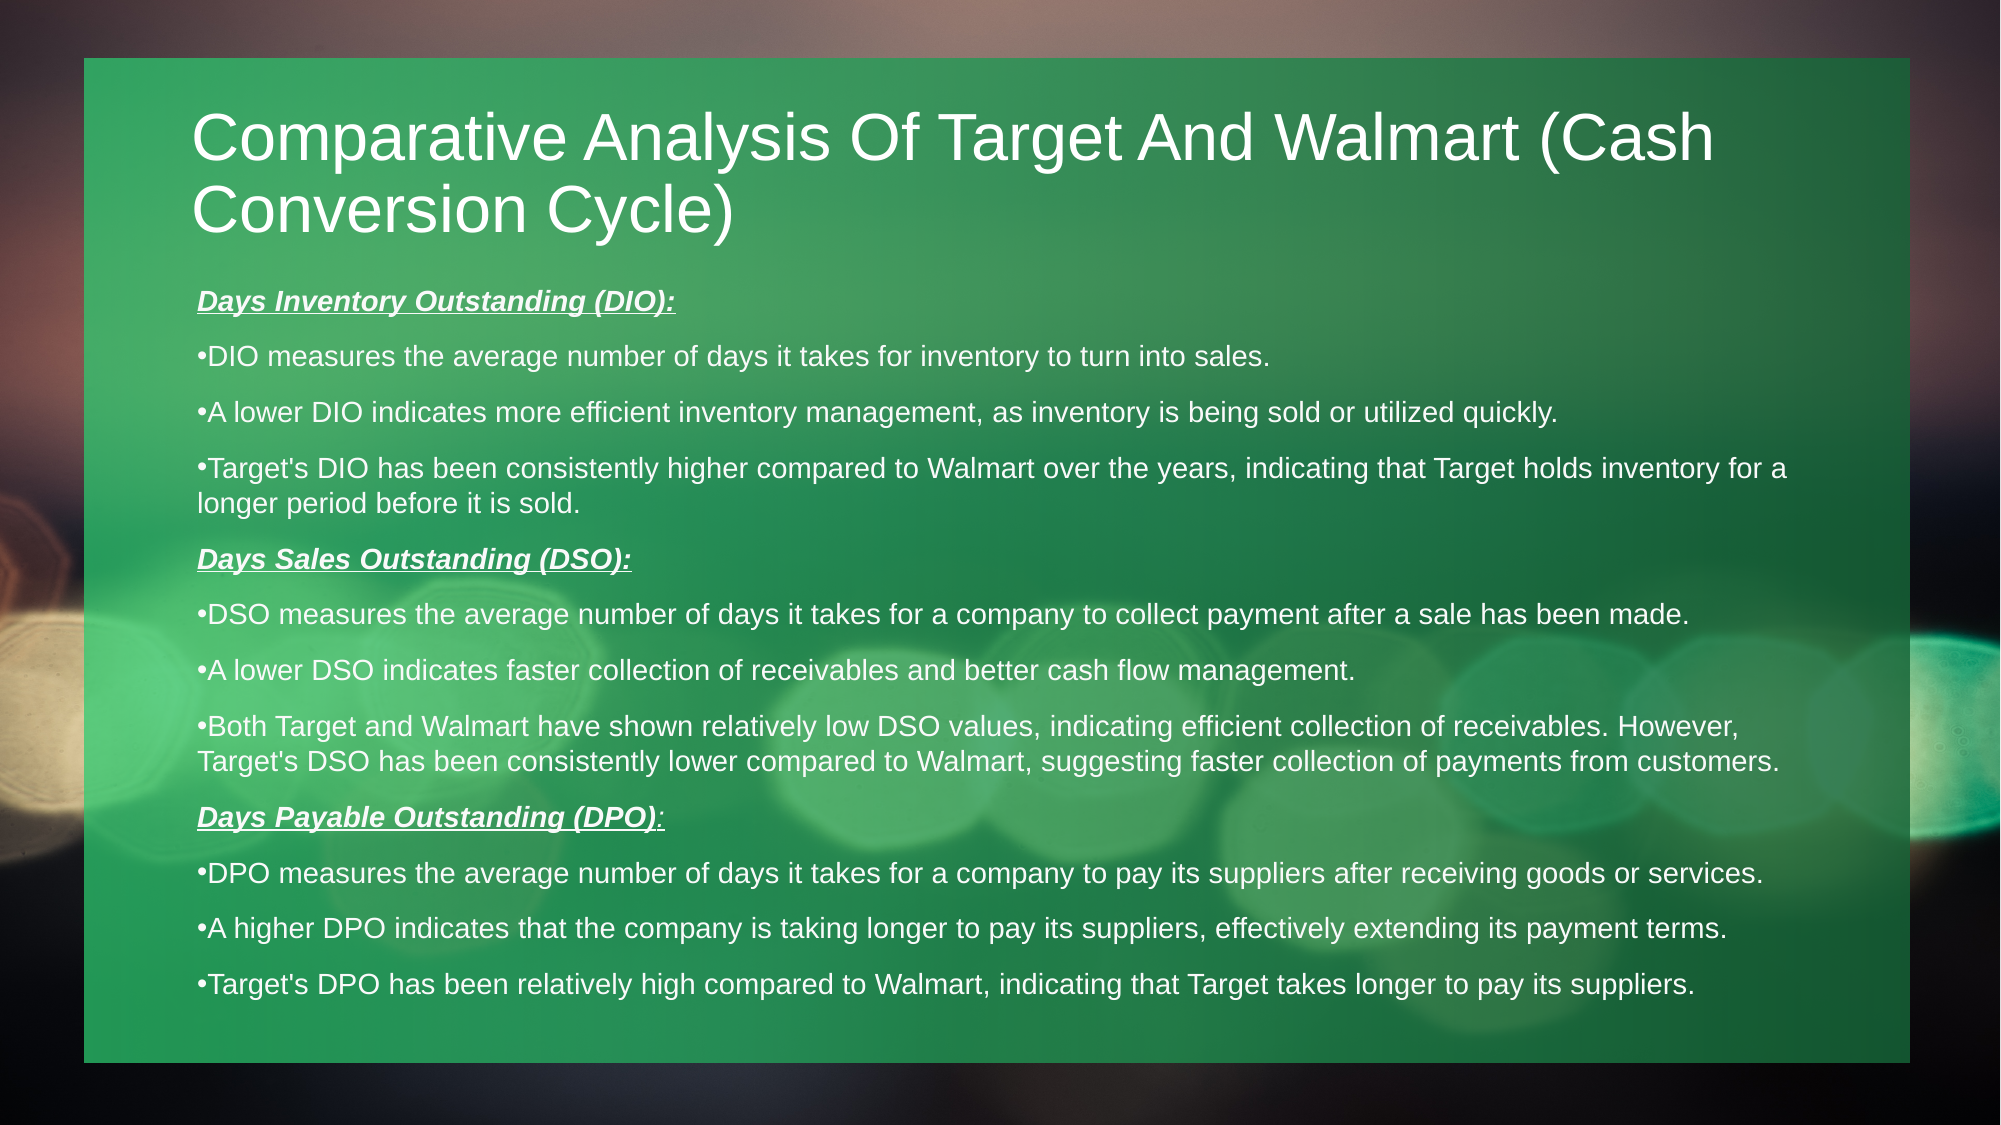

# Comparative Analysis Of Target And Walmart (Cash Conversion Cycle)
Days Inventory Outstanding (DIO):
DIO measures the average number of days it takes for inventory to turn into sales.
A lower DIO indicates more efficient inventory management, as inventory is being sold or utilized quickly.
Target's DIO has been consistently higher compared to Walmart over the years, indicating that Target holds inventory for a longer period before it is sold.
Days Sales Outstanding (DSO):
DSO measures the average number of days it takes for a company to collect payment after a sale has been made.
A lower DSO indicates faster collection of receivables and better cash flow management.
Both Target and Walmart have shown relatively low DSO values, indicating efficient collection of receivables. However, Target's DSO has been consistently lower compared to Walmart, suggesting faster collection of payments from customers.
Days Payable Outstanding (DPO):
DPO measures the average number of days it takes for a company to pay its suppliers after receiving goods or services.
A higher DPO indicates that the company is taking longer to pay its suppliers, effectively extending its payment terms.
Target's DPO has been relatively high compared to Walmart, indicating that Target takes longer to pay its suppliers.